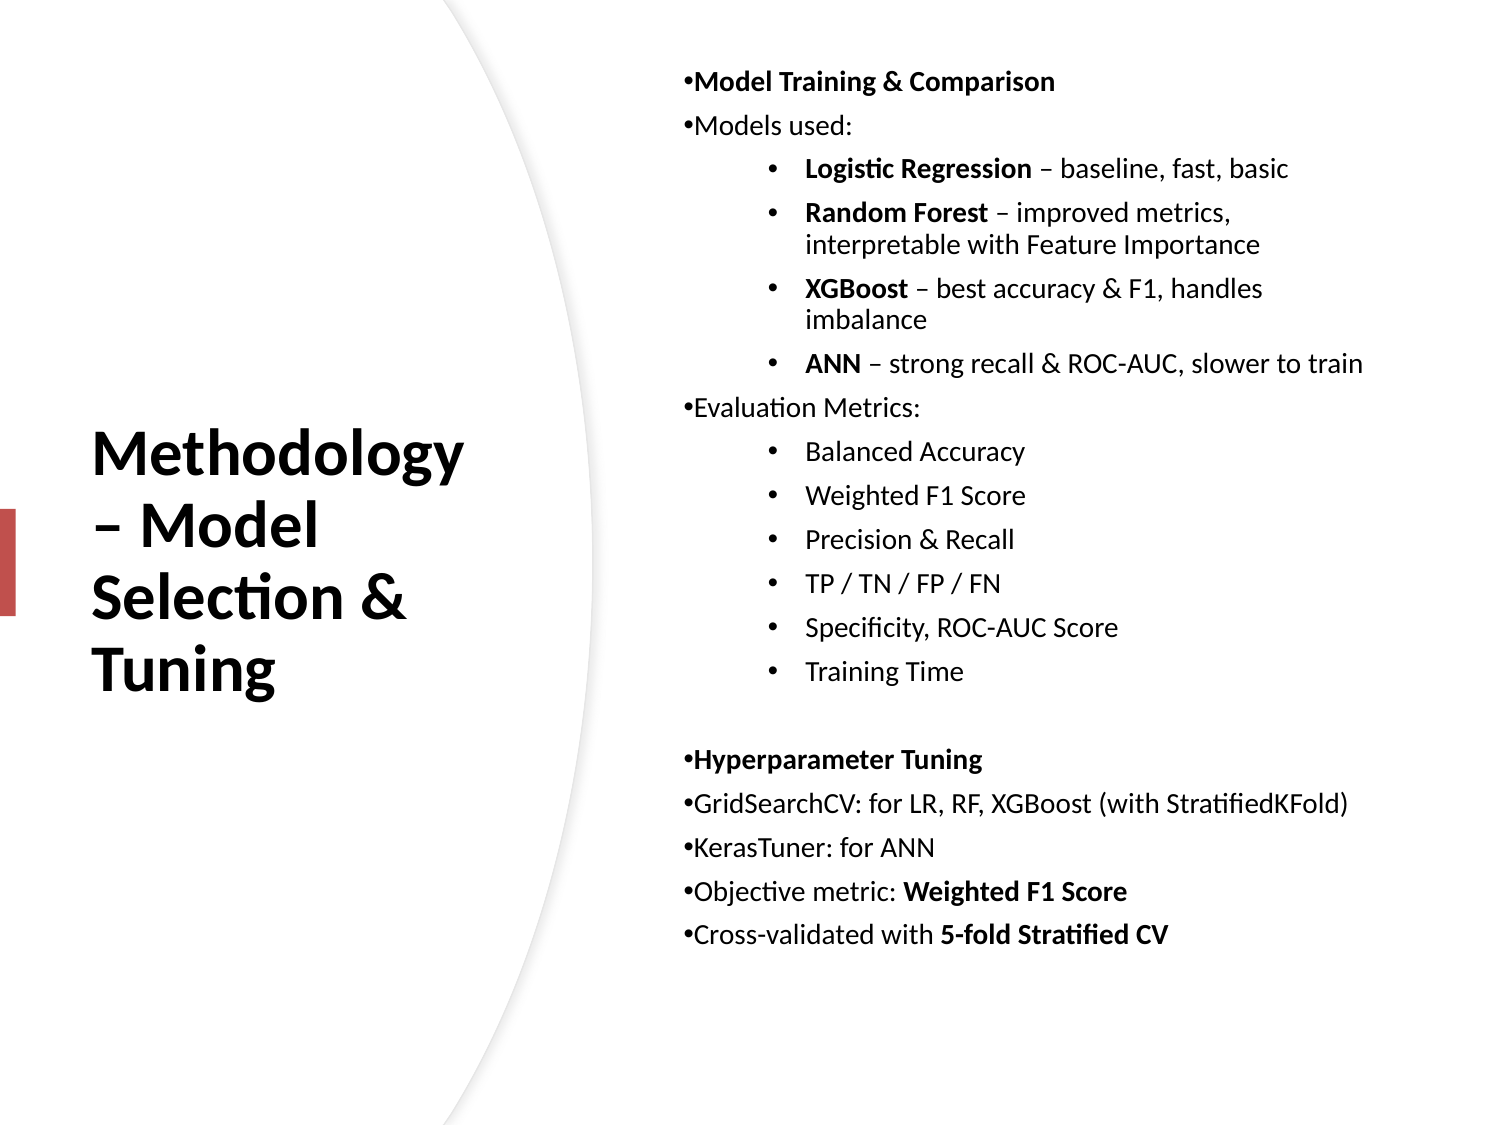

Model Training & Comparison
Models used:
Logistic Regression – baseline, fast, basic
Random Forest – improved metrics, interpretable with Feature Importance
XGBoost – best accuracy & F1, handles imbalance
ANN – strong recall & ROC-AUC, slower to train
Evaluation Metrics:
Balanced Accuracy
Weighted F1 Score
Precision & Recall
TP / TN / FP / FN
Specificity, ROC-AUC Score
Training Time

Hyperparameter Tuning
GridSearchCV: for LR, RF, XGBoost (with StratifiedKFold)
KerasTuner: for ANN
Objective metric: Weighted F1 Score
Cross-validated with 5-fold Stratified CV
# Methodology – Model Selection & Tuning